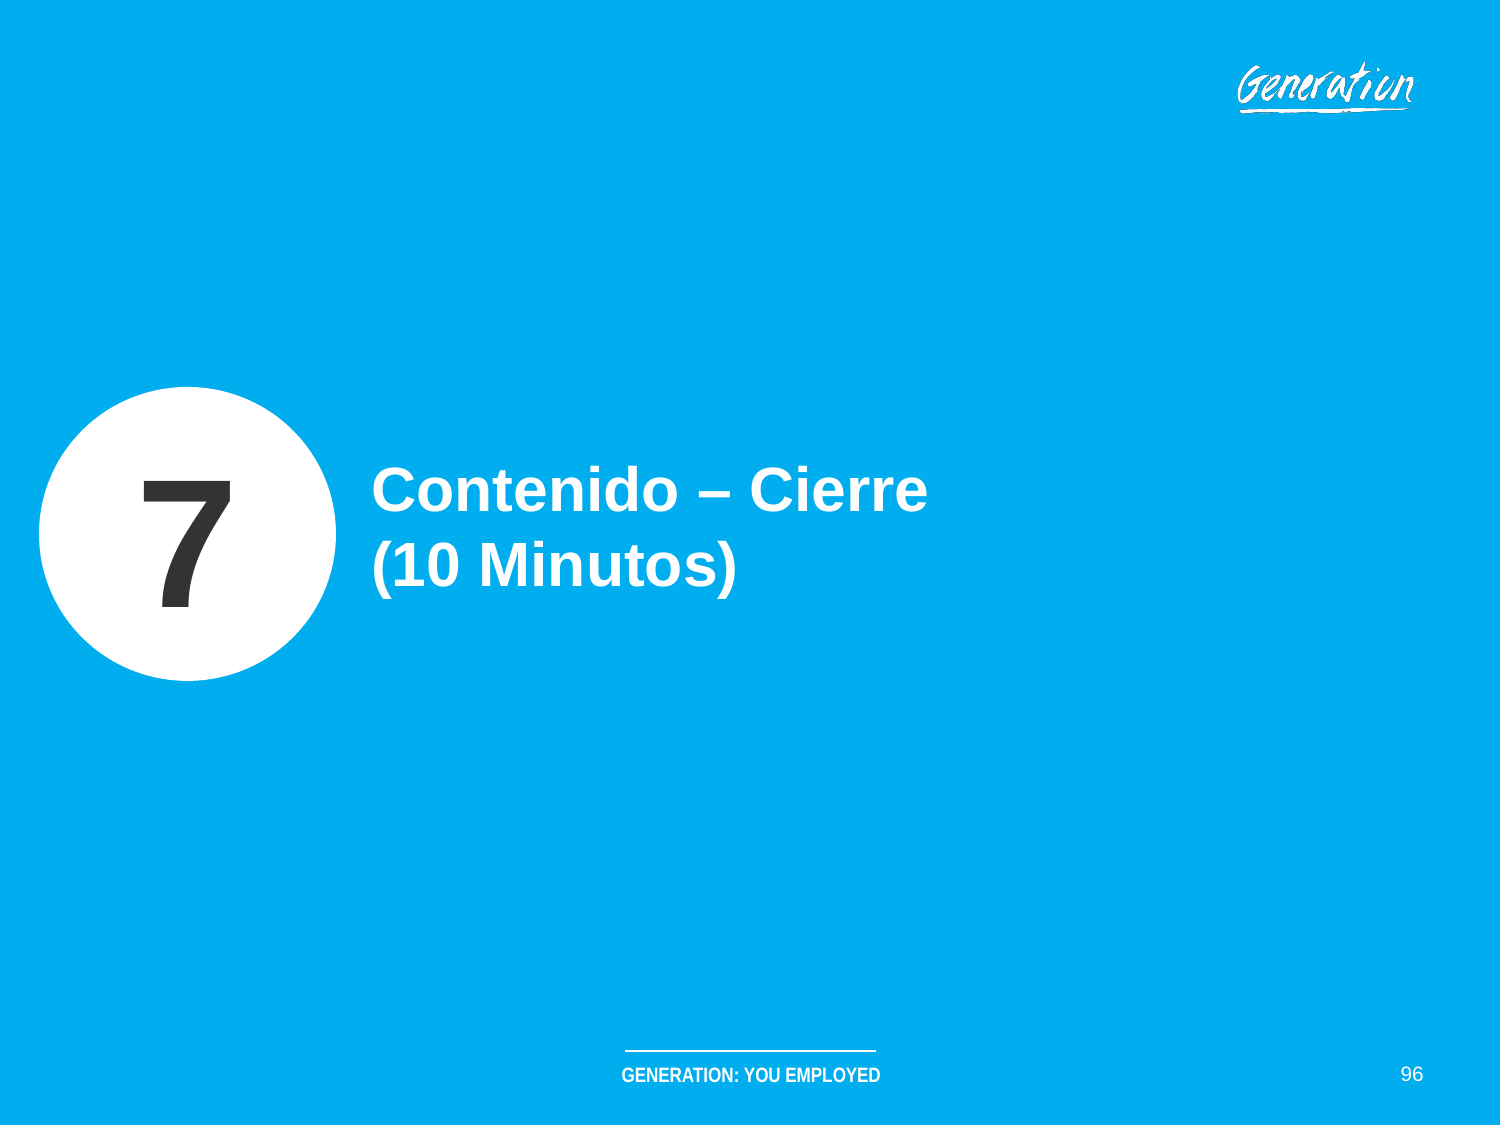

7
# Contenido – Cierre (10 Minutos)